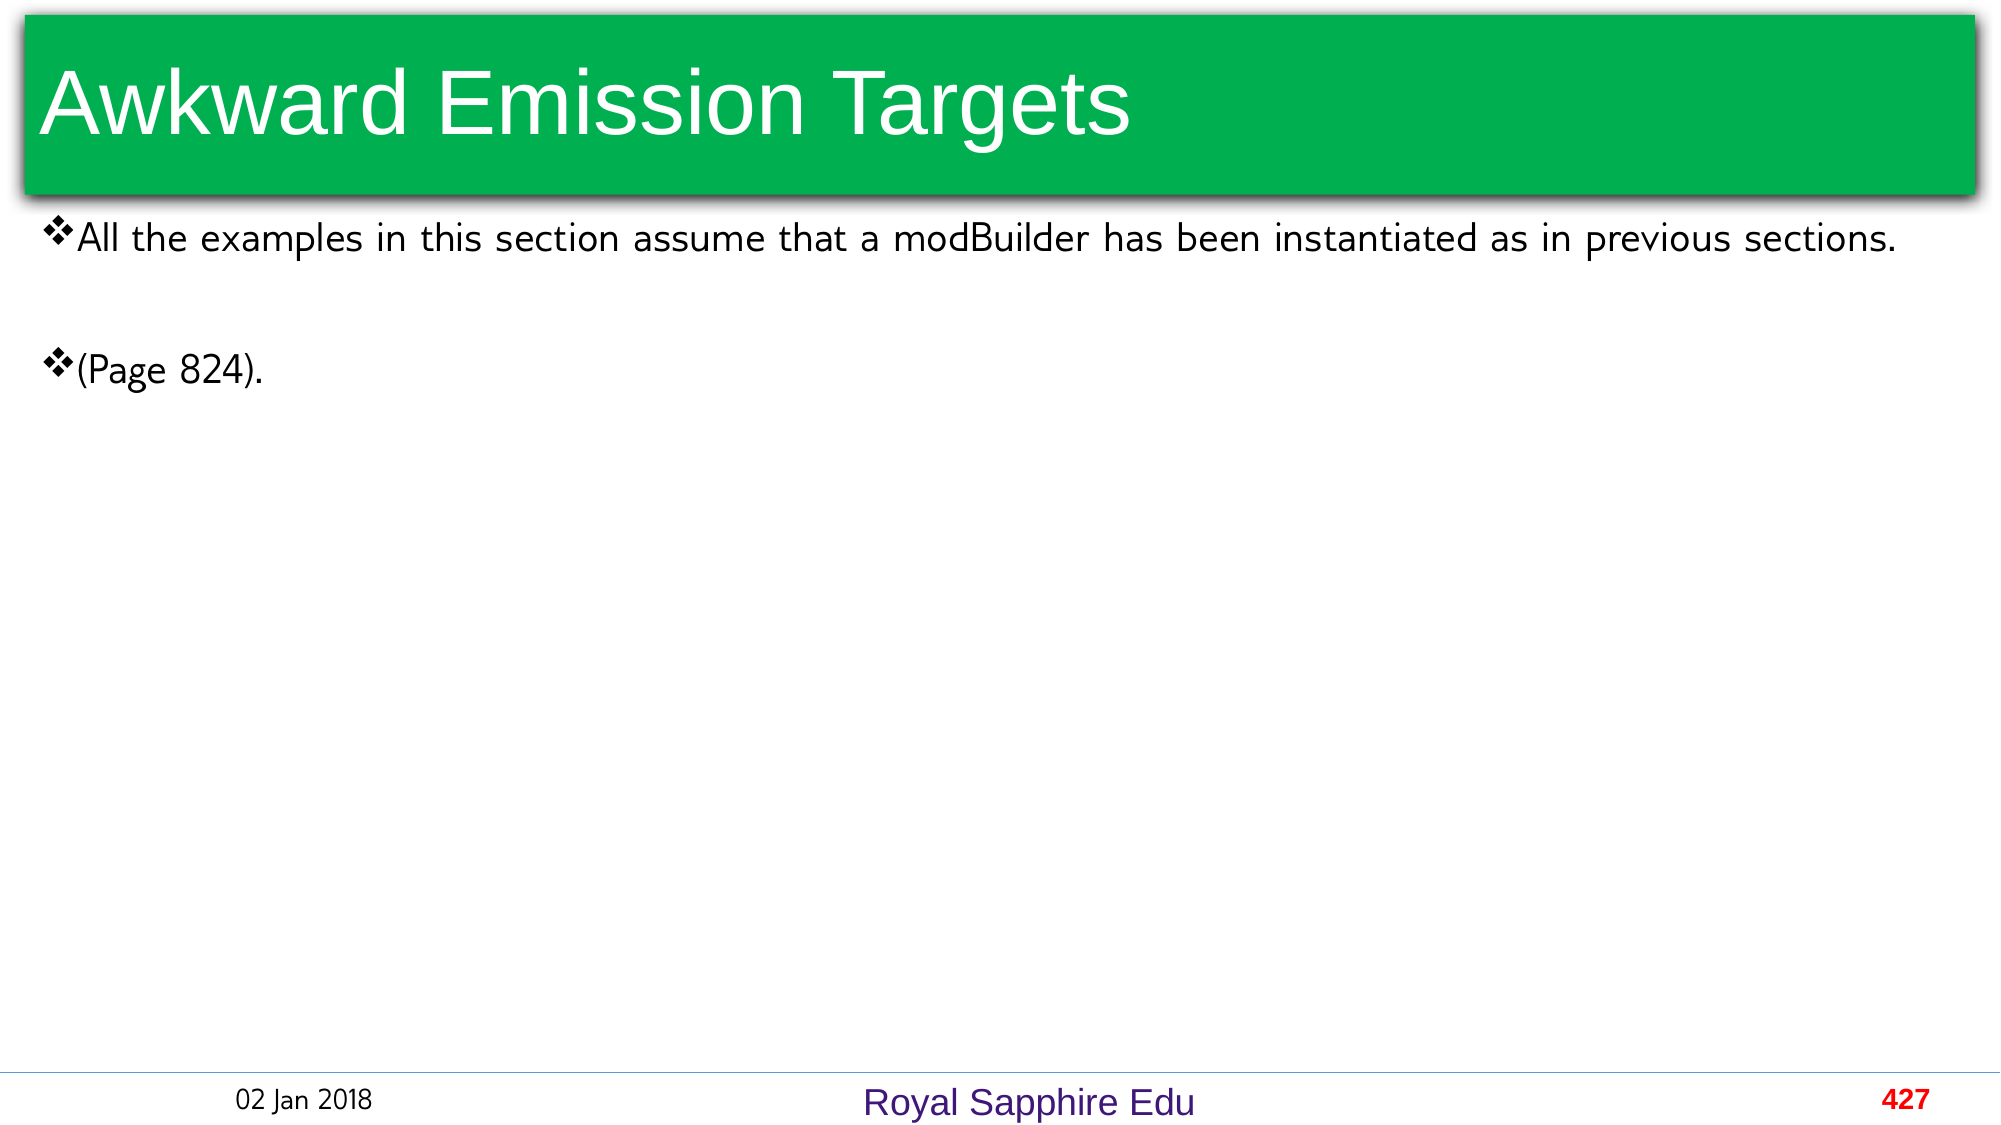

# Awkward Emission Targets
All the examples in this section assume that a modBuilder has been instantiated as in previous sections.

(Page 824).
02 Jan 2018
427